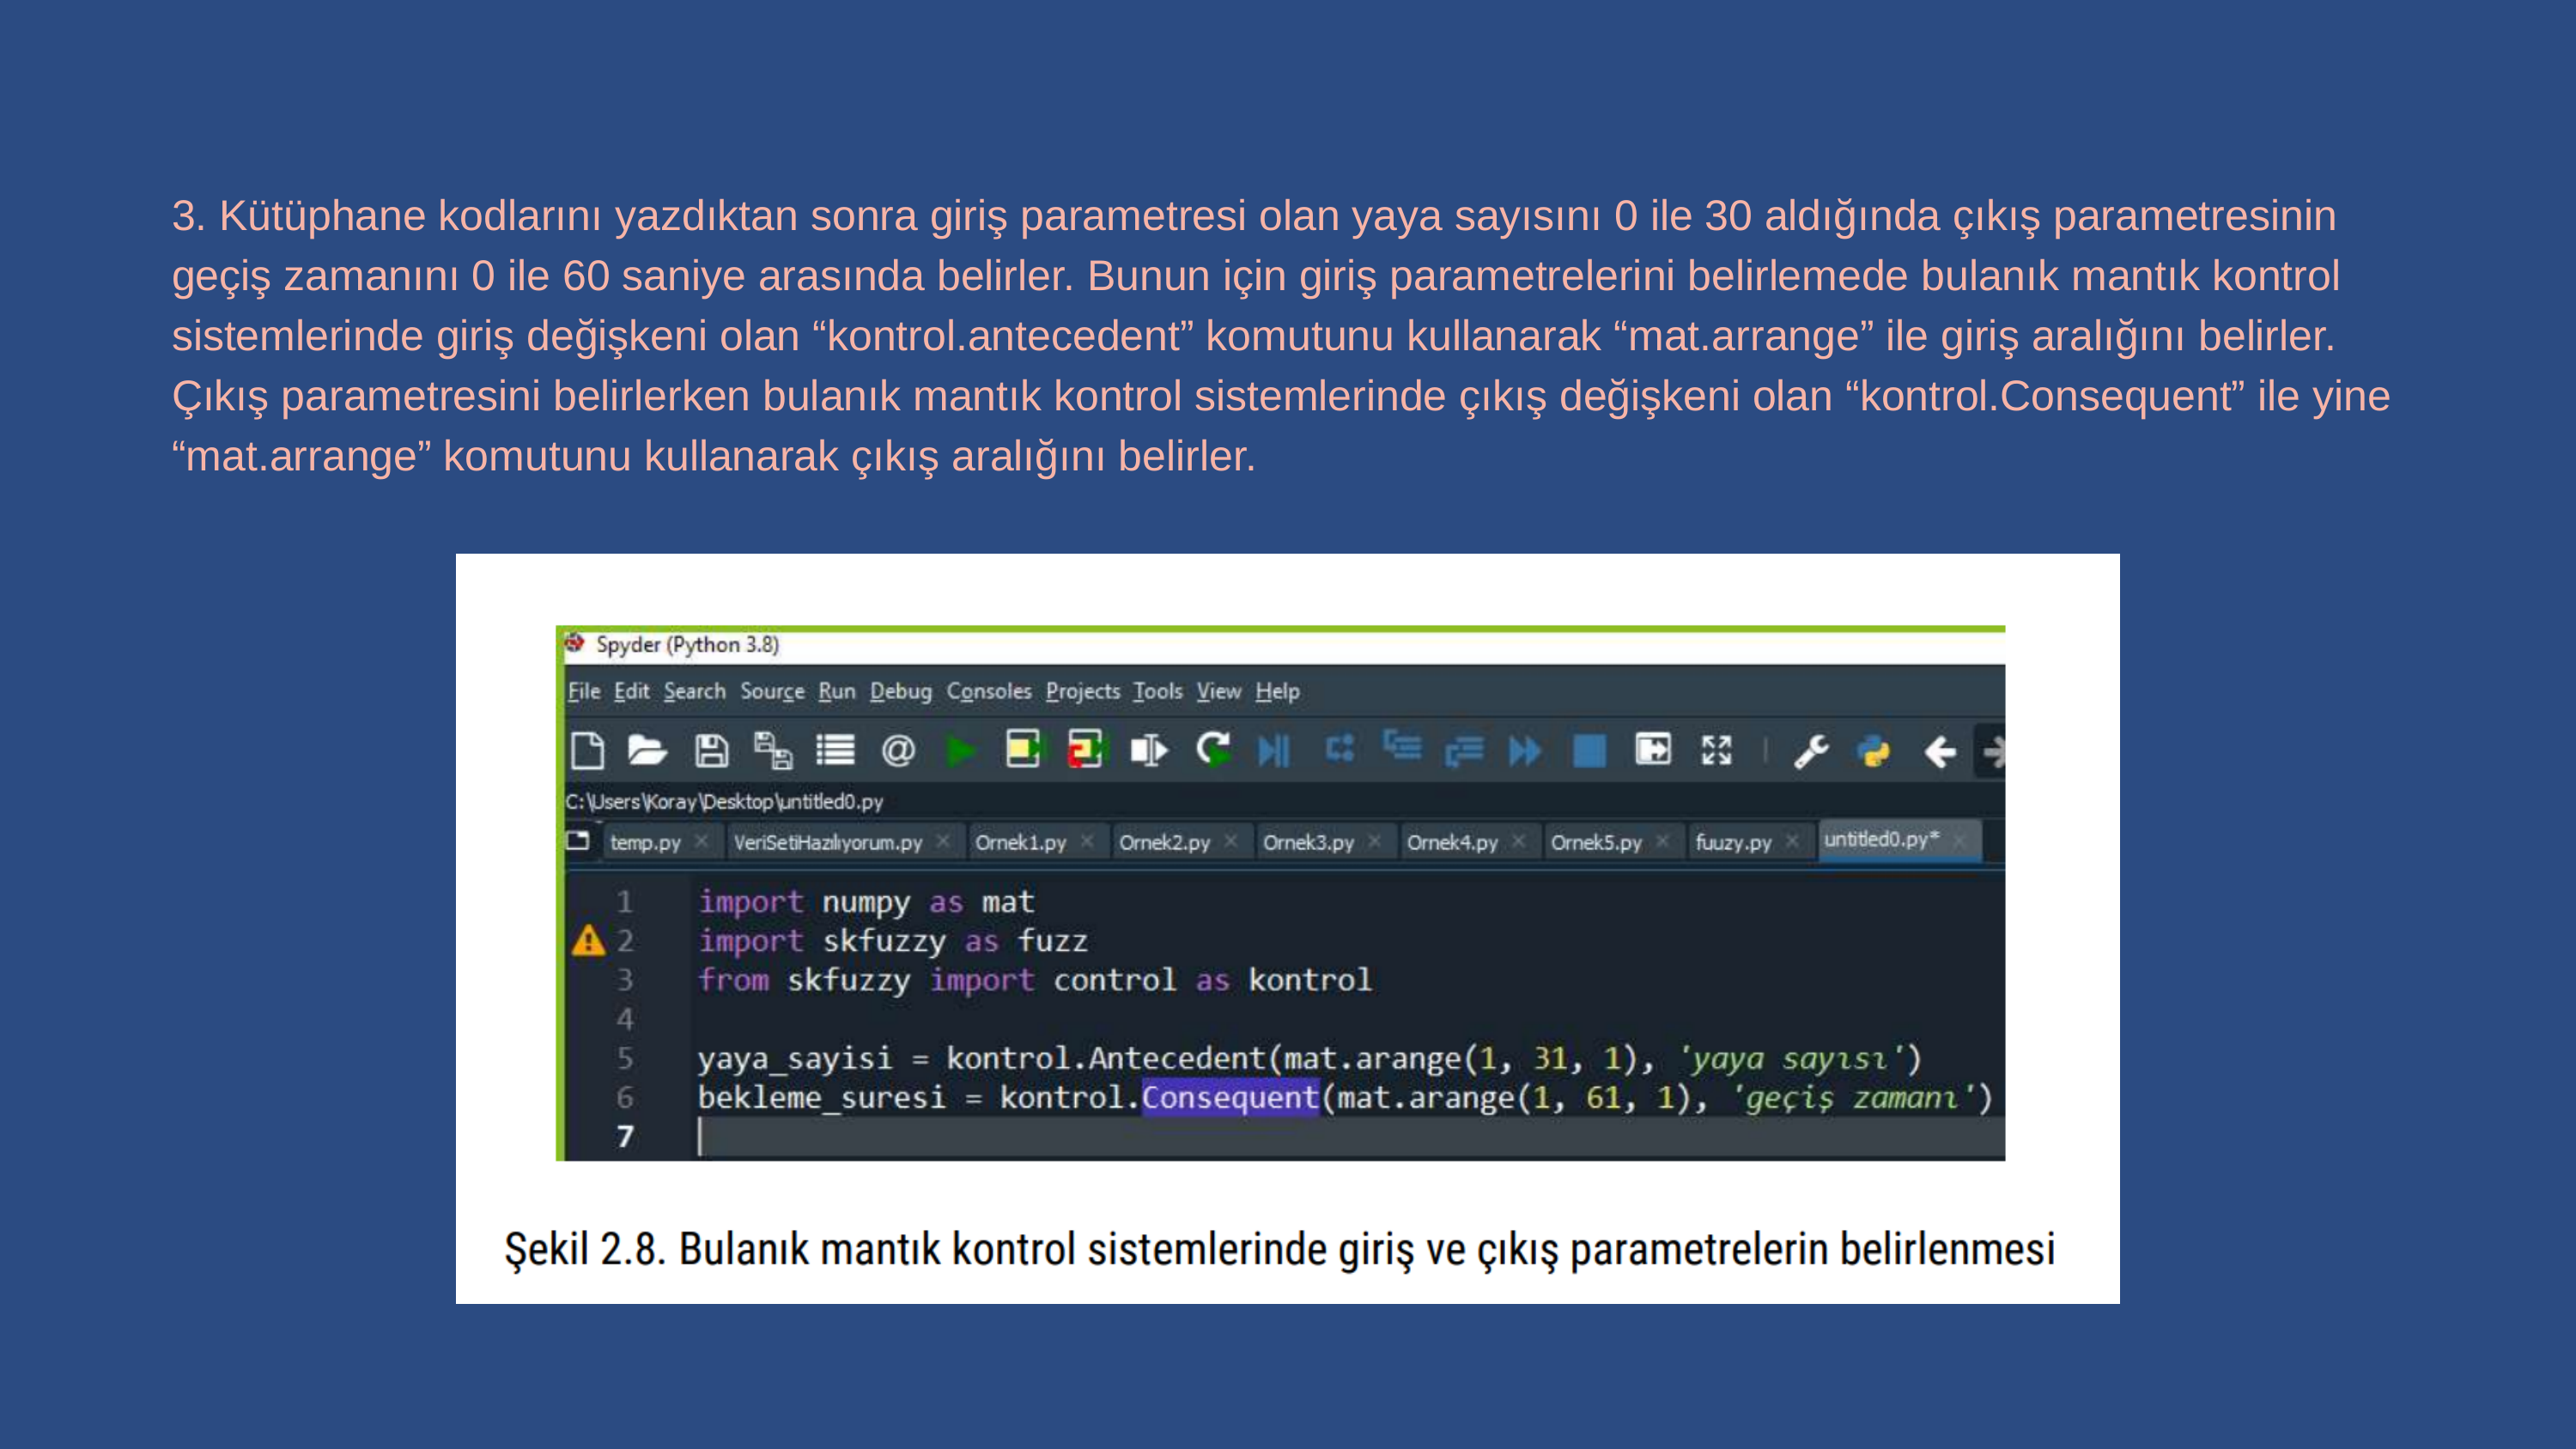

| 3. Kütüphane kodlarını yazdıktan sonra giriş parametresi olan yaya sayısını 0 ile 30 aldığında çıkış parametresinin geçiş zamanını 0 ile 60 saniye arasında belirler. Bunun için giriş parametrelerini belirlemede bulanık mantık kontrol sistemlerinde giriş değişkeni olan “kontrol.antecedent” komutunu kullanarak “mat.arrange” ile giriş aralığını belirler. Çıkış parametresini belirlerken bulanık mantık kontrol sistemlerinde çıkış değişkeni olan “kontrol.Consequent” ile yine “mat.arrange” komutunu kullanarak çıkış aralığını belirler. |
| --- |